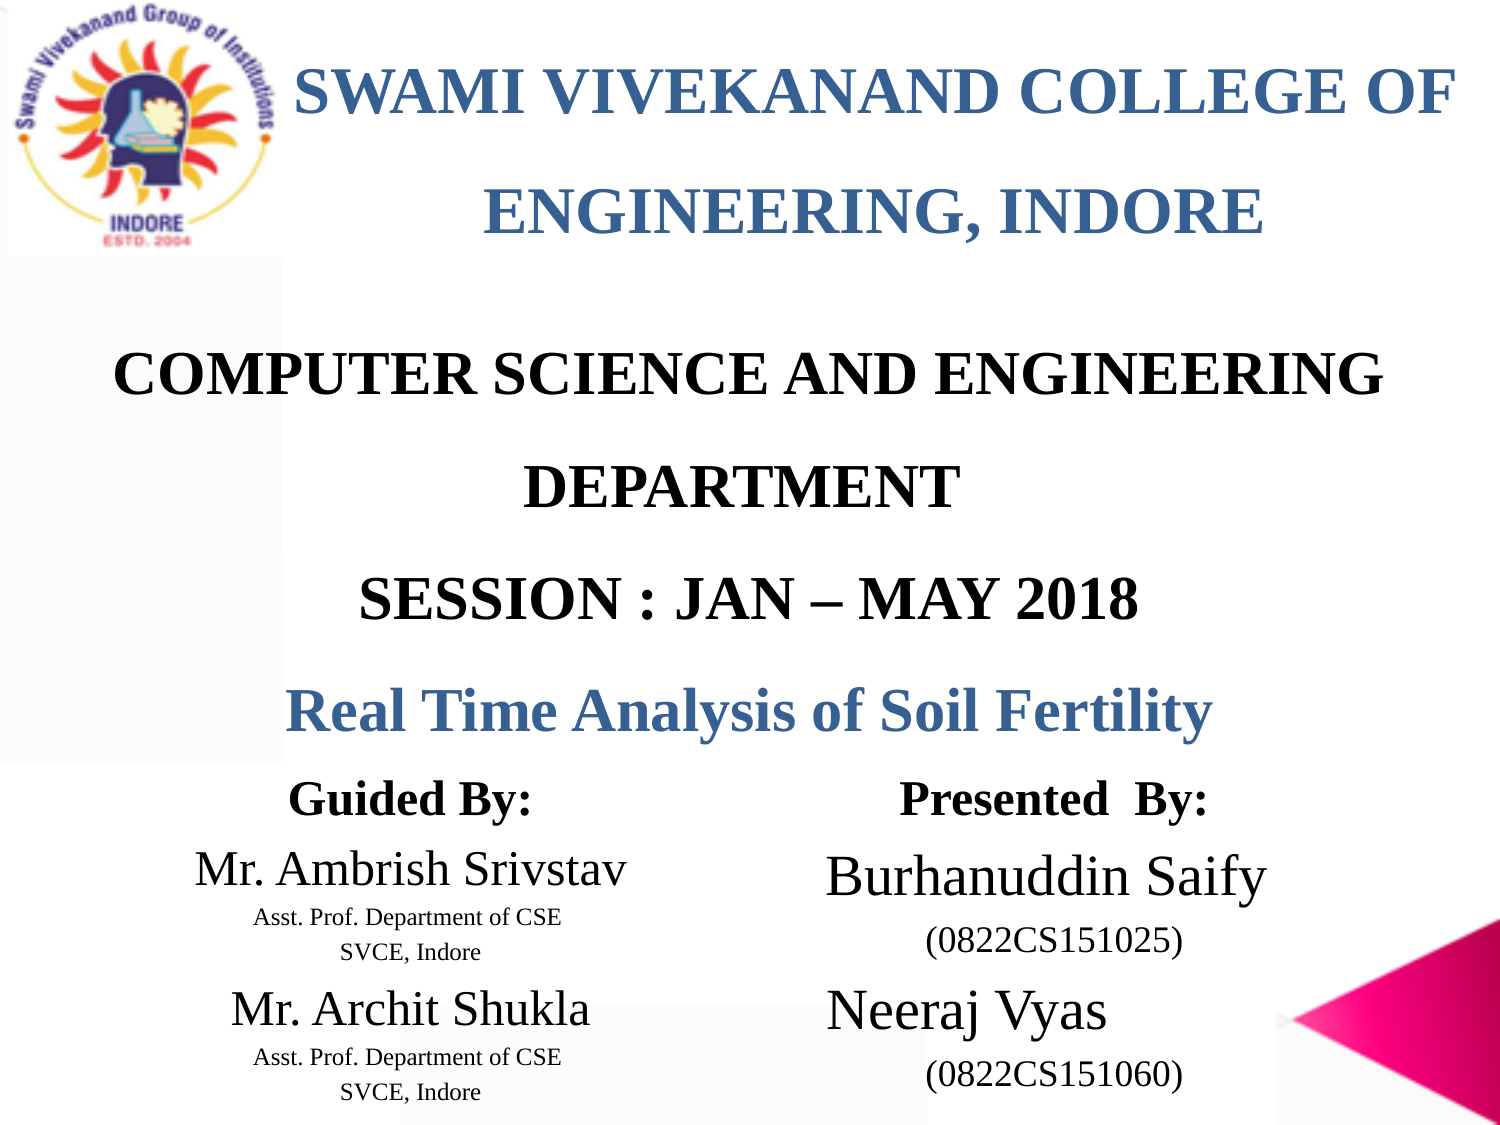

SWAMI VIVEKANAND COLLEGE OF ENGINEERING, INDORE
COMPUTER SCIENCE AND ENGINEERING DEPARTMENT
SESSION : JAN – MAY 2018
Real Time Analysis of Soil Fertility
Guided By:
Mr. Ambrish Srivstav
Asst. Prof. Department of CSE
SVCE, Indore
Mr. Archit Shukla
Asst. Prof. Department of CSE
SVCE, Indore

Presented  By:
Burhanuddin Saify
(0822CS151025)
Neeraj Vyas
(0822CS151060)